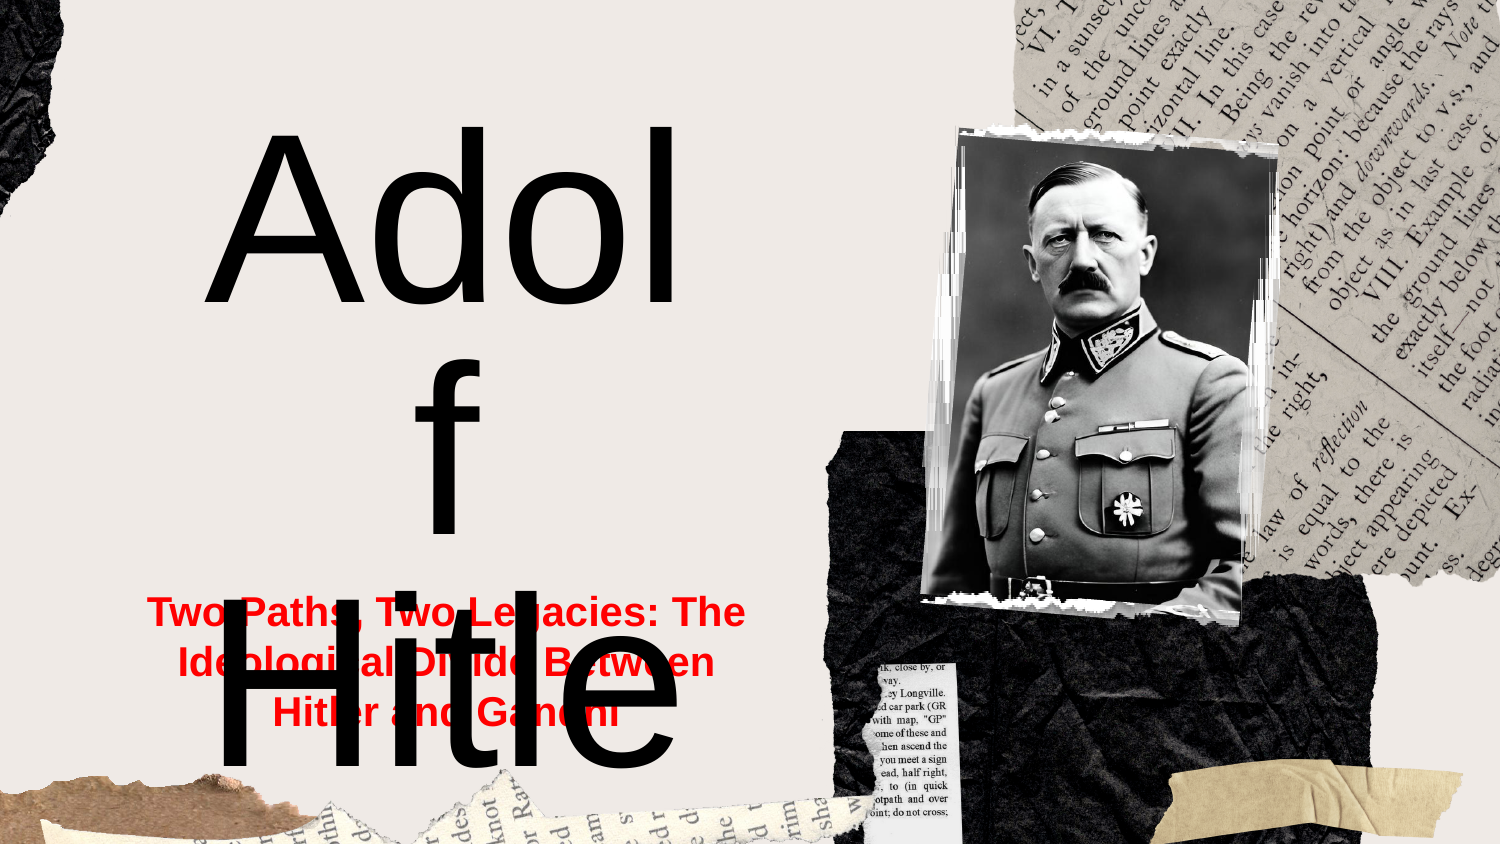

Adolf
Hitler

Two Paths, Two Legacies: The Ideological Divide Between Hitler and Gandhi